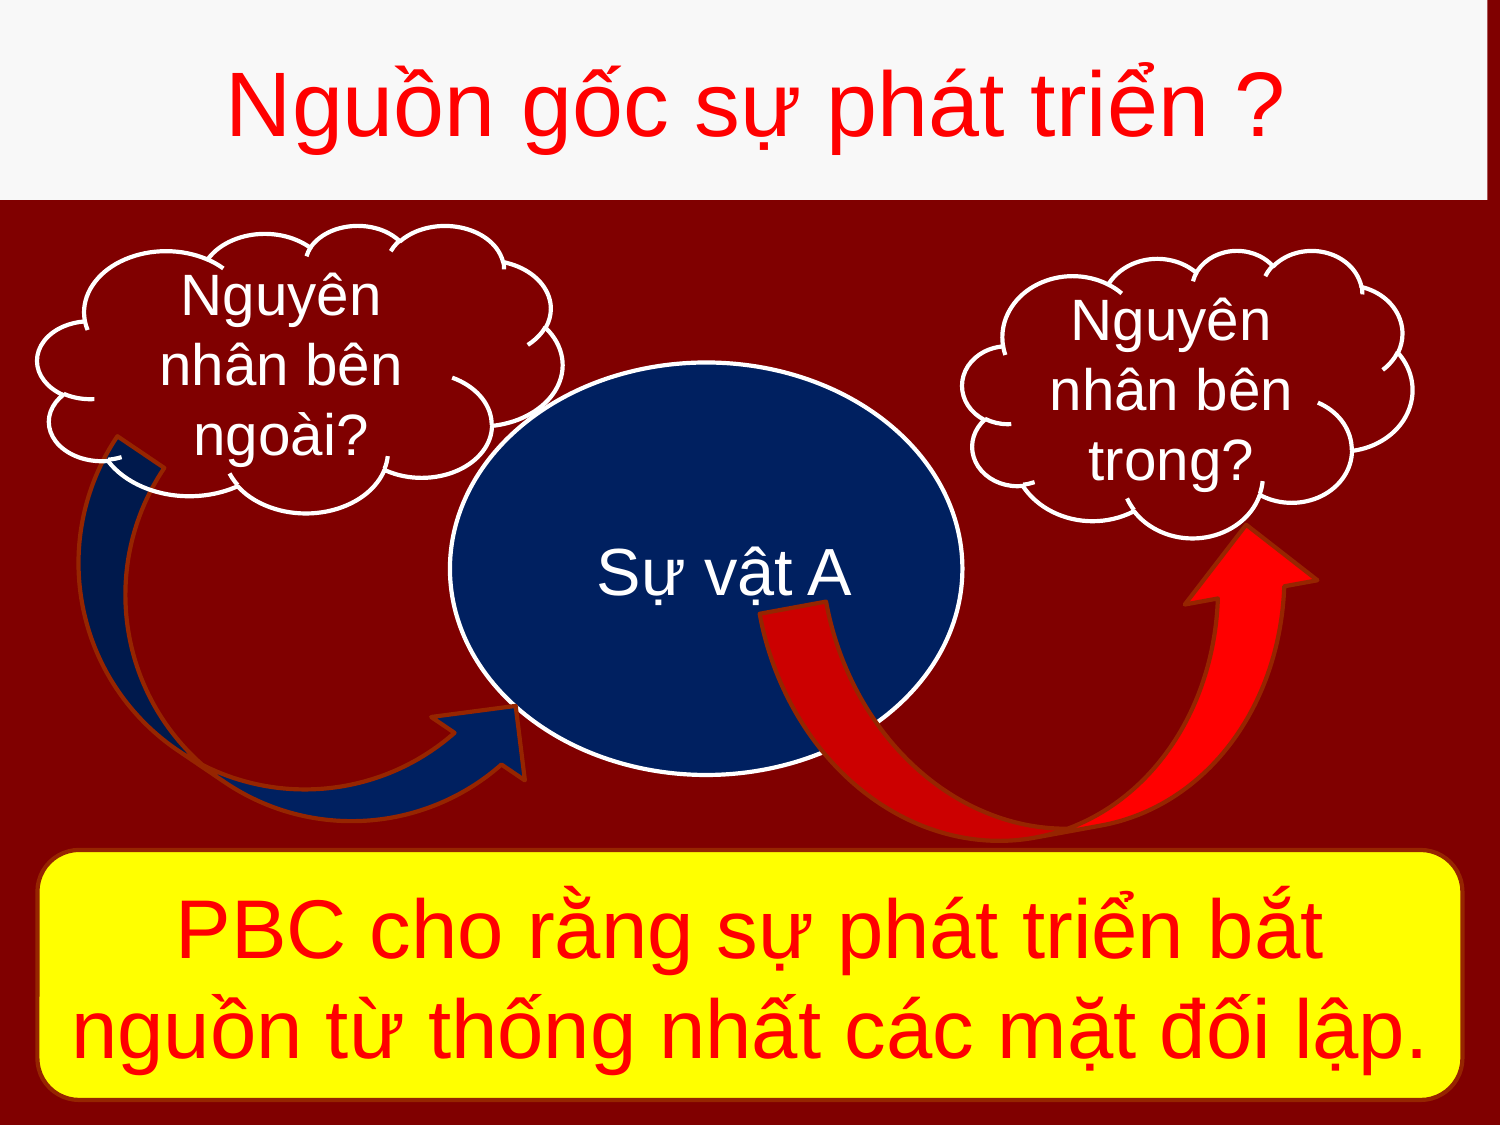

# Nguồn gốc sự phát triển ?
Nguyên nhân bên ngoài?
Nguyên nhân bên trong?
  Sự vật A

PBC cho rằng sự phát triển bắt nguồn từ thống nhất các mặt đối lập.